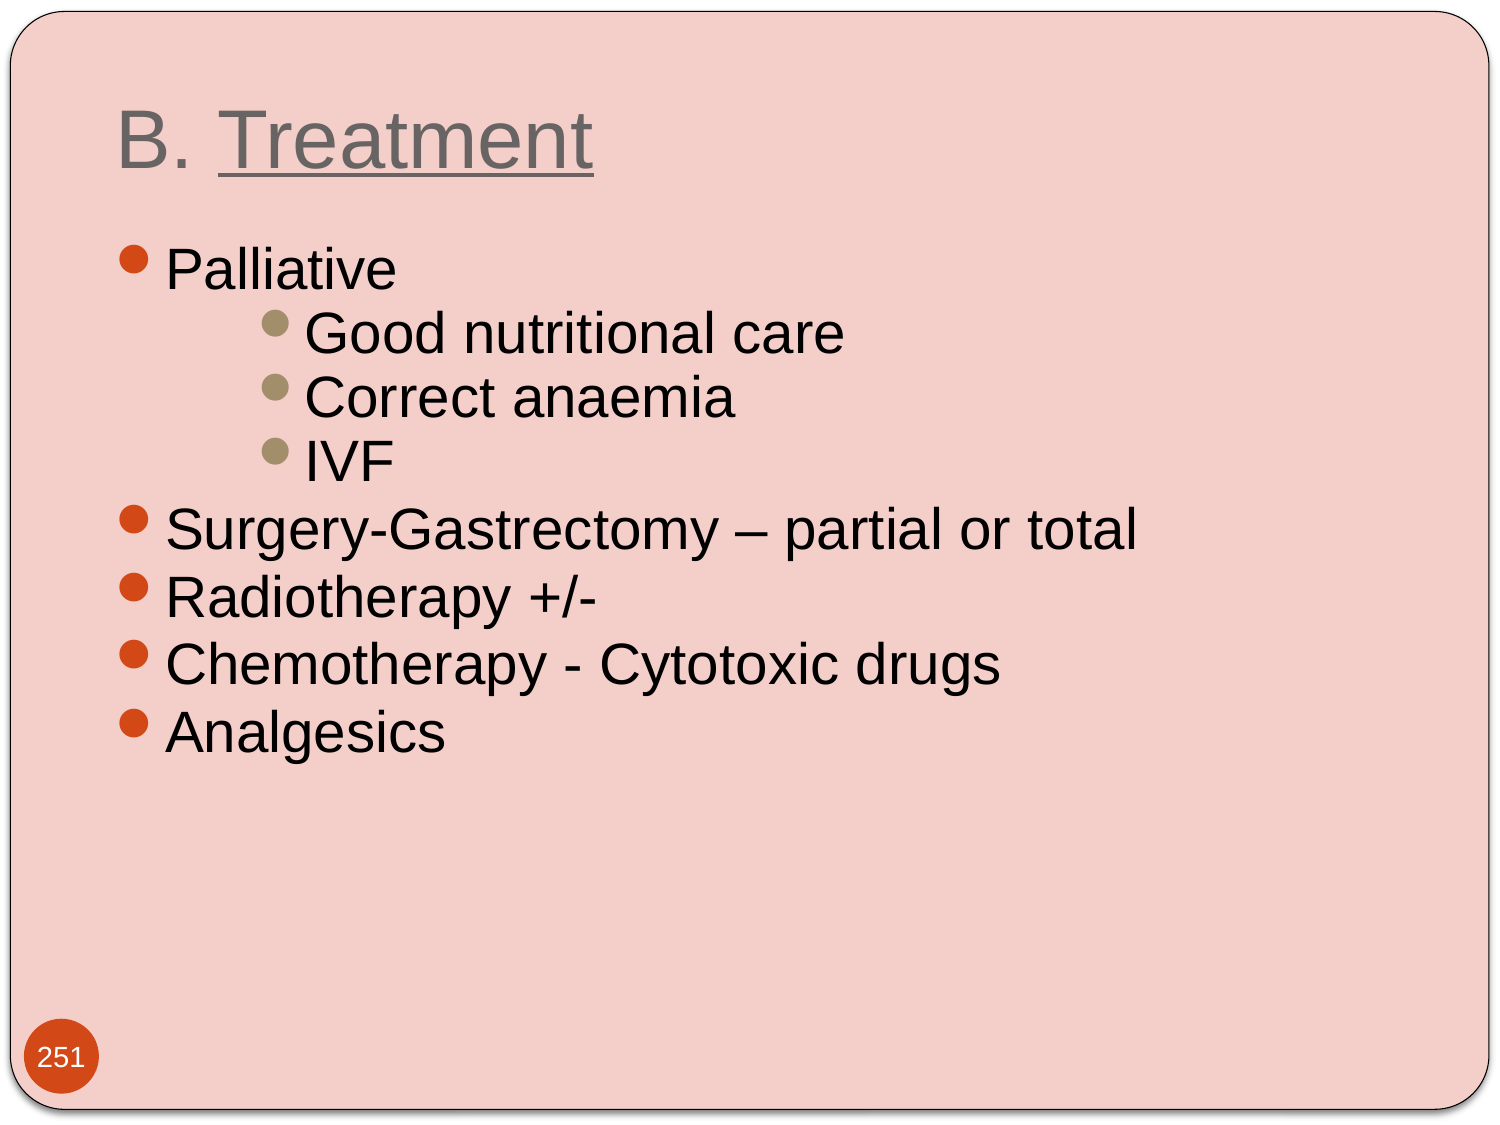

# B. Treatment
Palliative
Good nutritional care
Correct anaemia
IVF
Surgery-Gastrectomy – partial or total
Radiotherapy +/-
Chemotherapy - Cytotoxic drugs
Analgesics

251